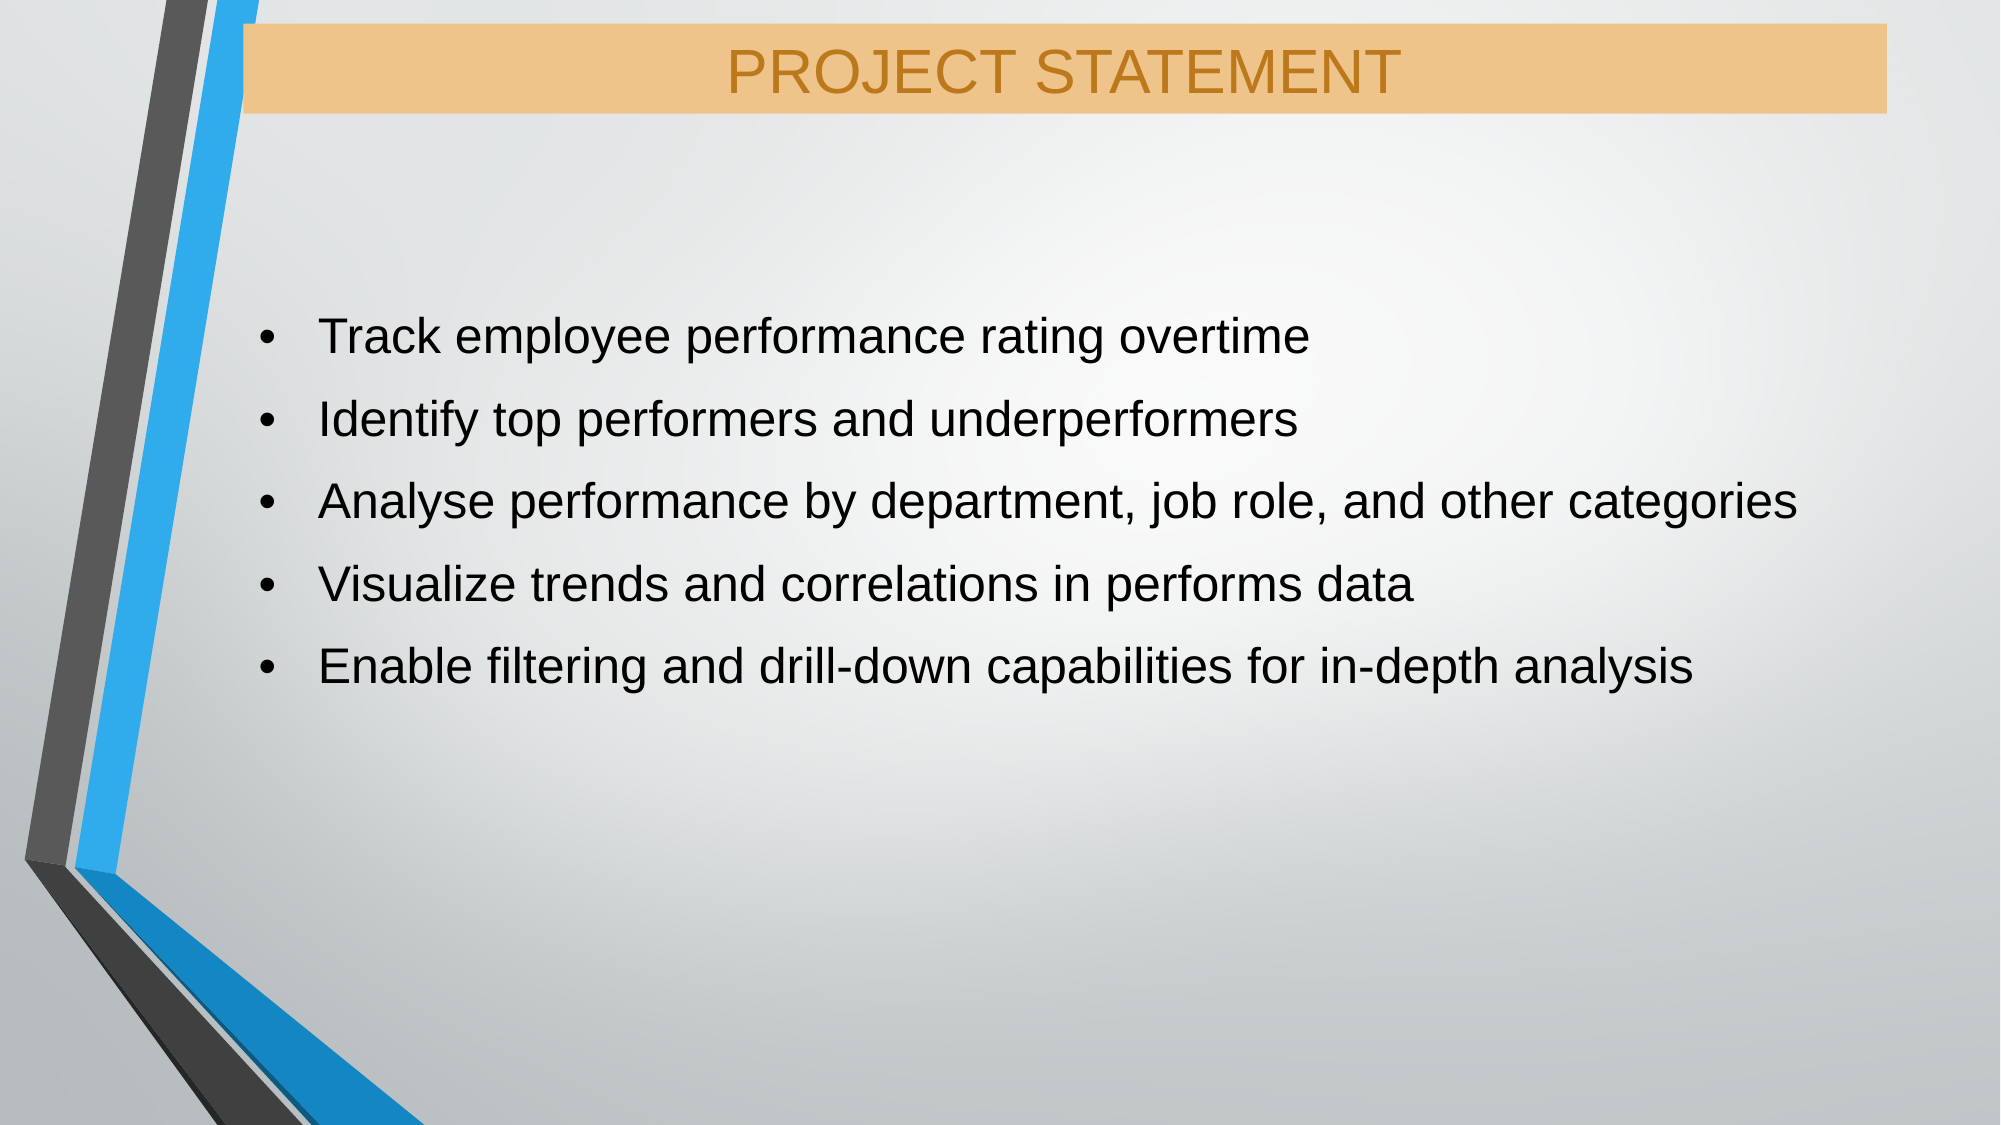

# PROJECT STATEMENT
•   Track employee performance rating overtime
•   Identify top performers and underperformers
•   Analyse performance by department, job role, and other categories
•   Visualize trends and correlations in performs data
•   Enable filtering and drill-down capabilities for in-depth analysis